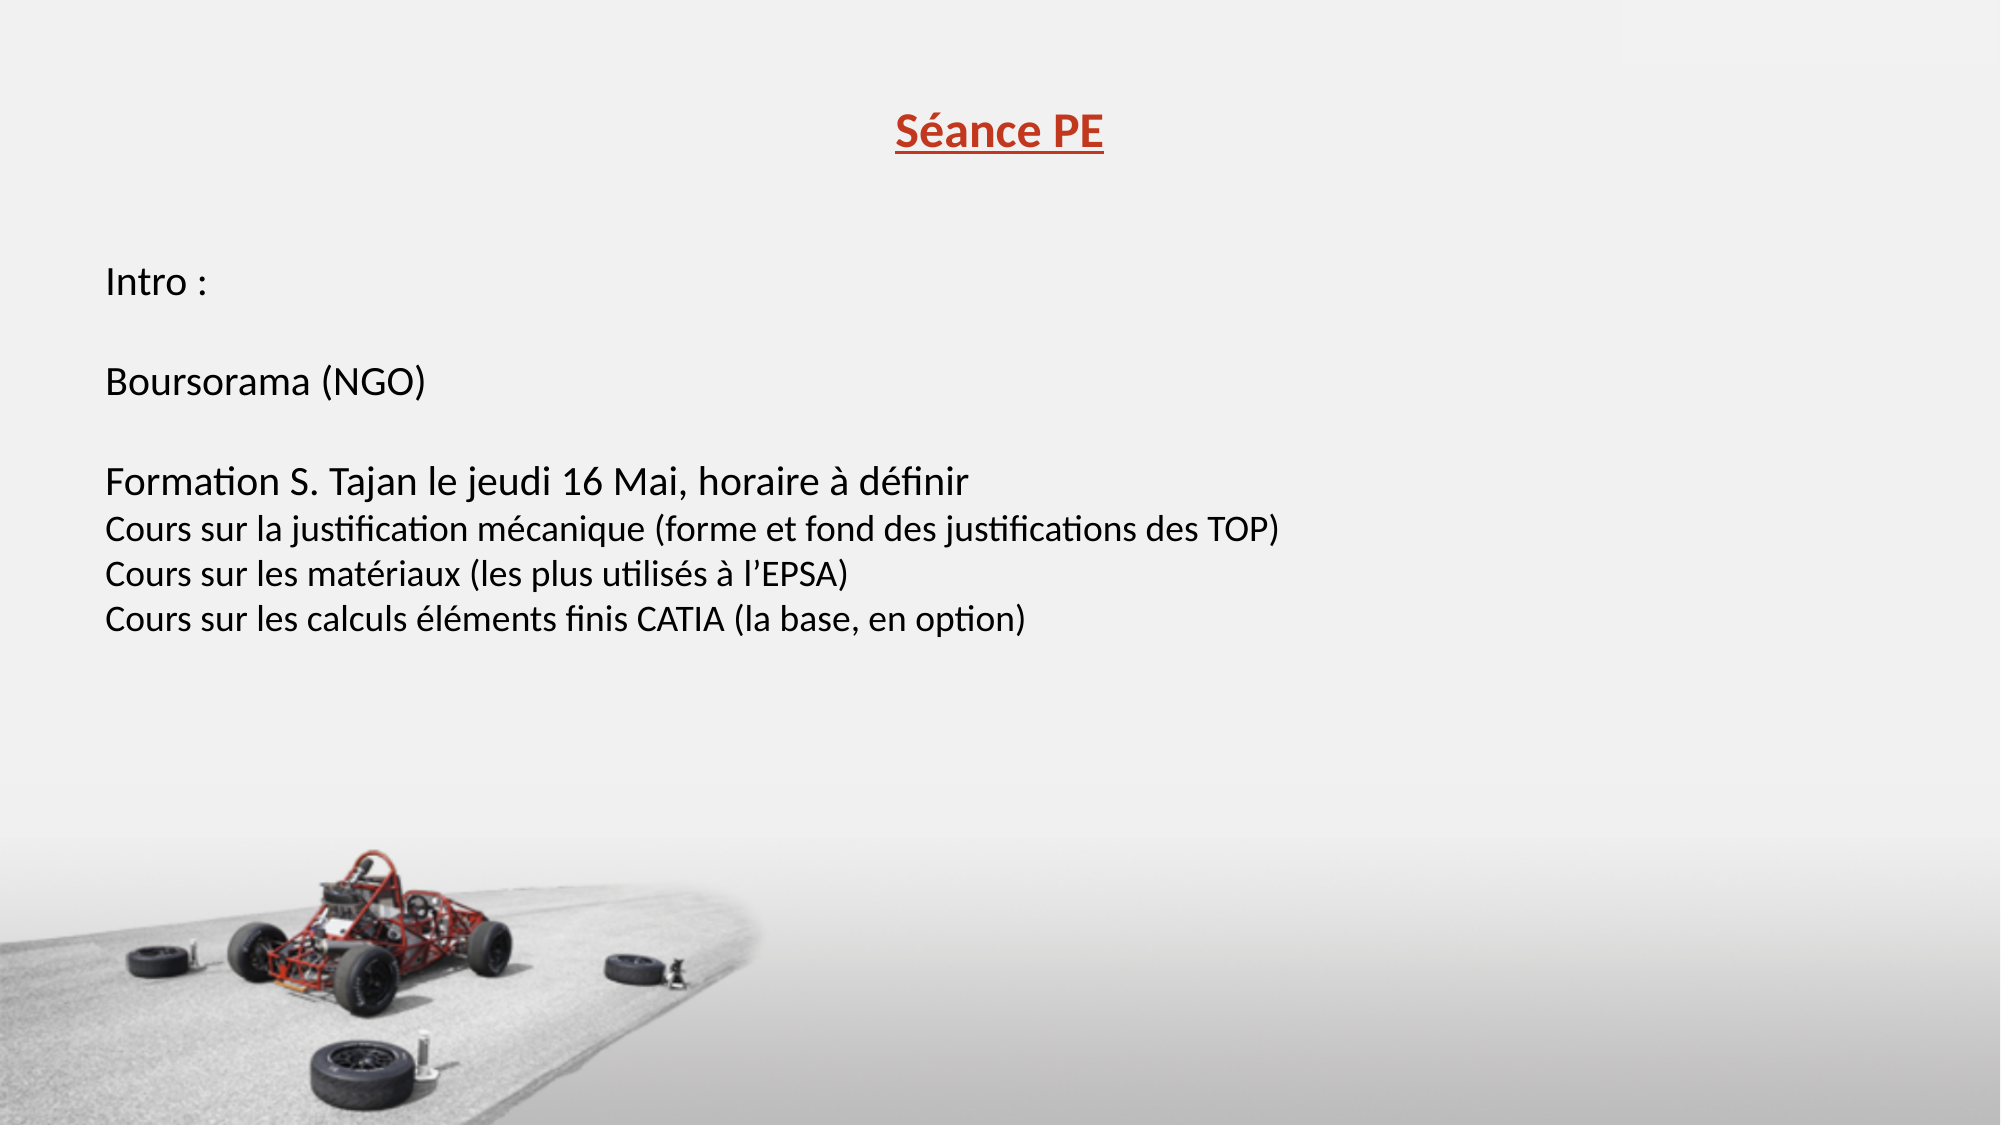

Séance PE
Intro :

Boursorama (NGO)

Formation S. Tajan le jeudi 16 Mai, horaire à définir
Cours sur la justification mécanique (forme et fond des justifications des TOP)
Cours sur les matériaux (les plus utilisés à l’EPSA)
Cours sur les calculs éléments finis CATIA (la base, en option)